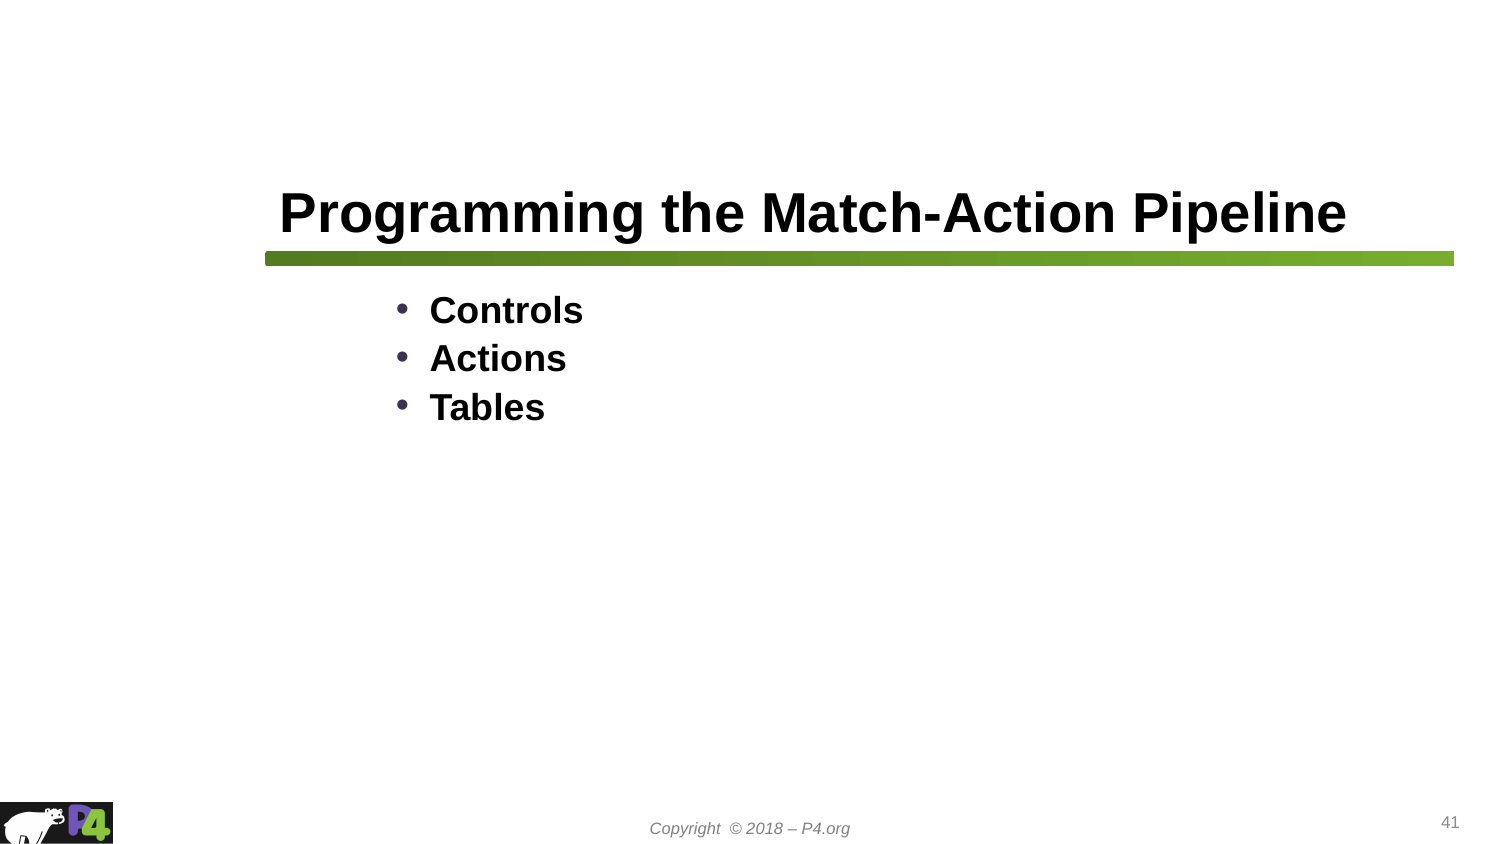

# Programming the Match-Action Pipeline
Controls
Actions
Tables
41